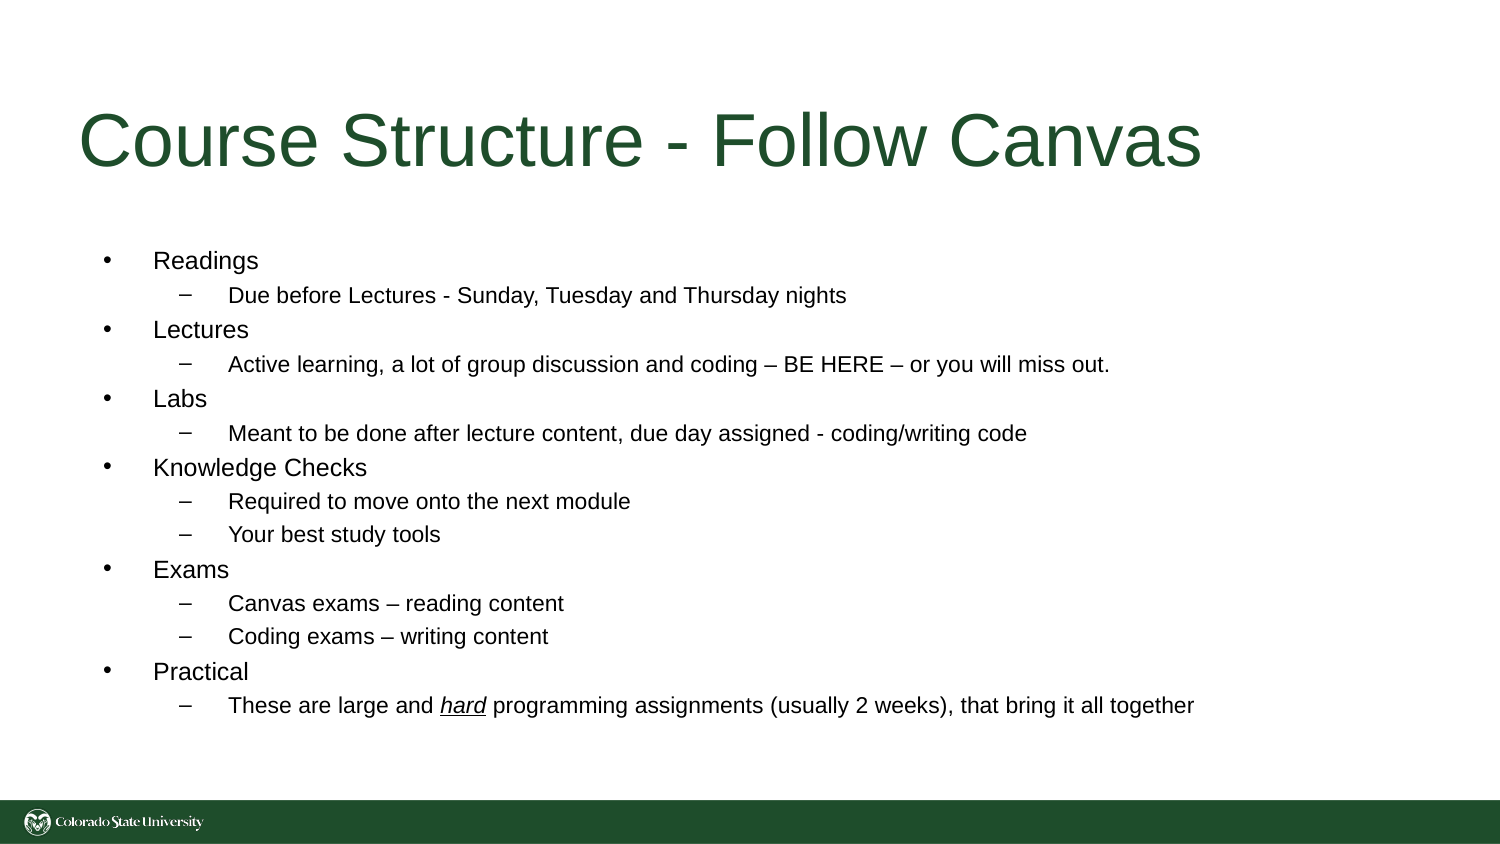

# Course Structure - Follow Canvas
Readings
Due before Lectures - Sunday, Tuesday and Thursday nights
Lectures
Active learning, a lot of group discussion and coding – BE HERE – or you will miss out.
Labs
Meant to be done after lecture content, due day assigned - coding/writing code
Knowledge Checks
Required to move onto the next module
Your best study tools
Exams
Canvas exams – reading content
Coding exams – writing content
Practical
These are large and hard programming assignments (usually 2 weeks), that bring it all together